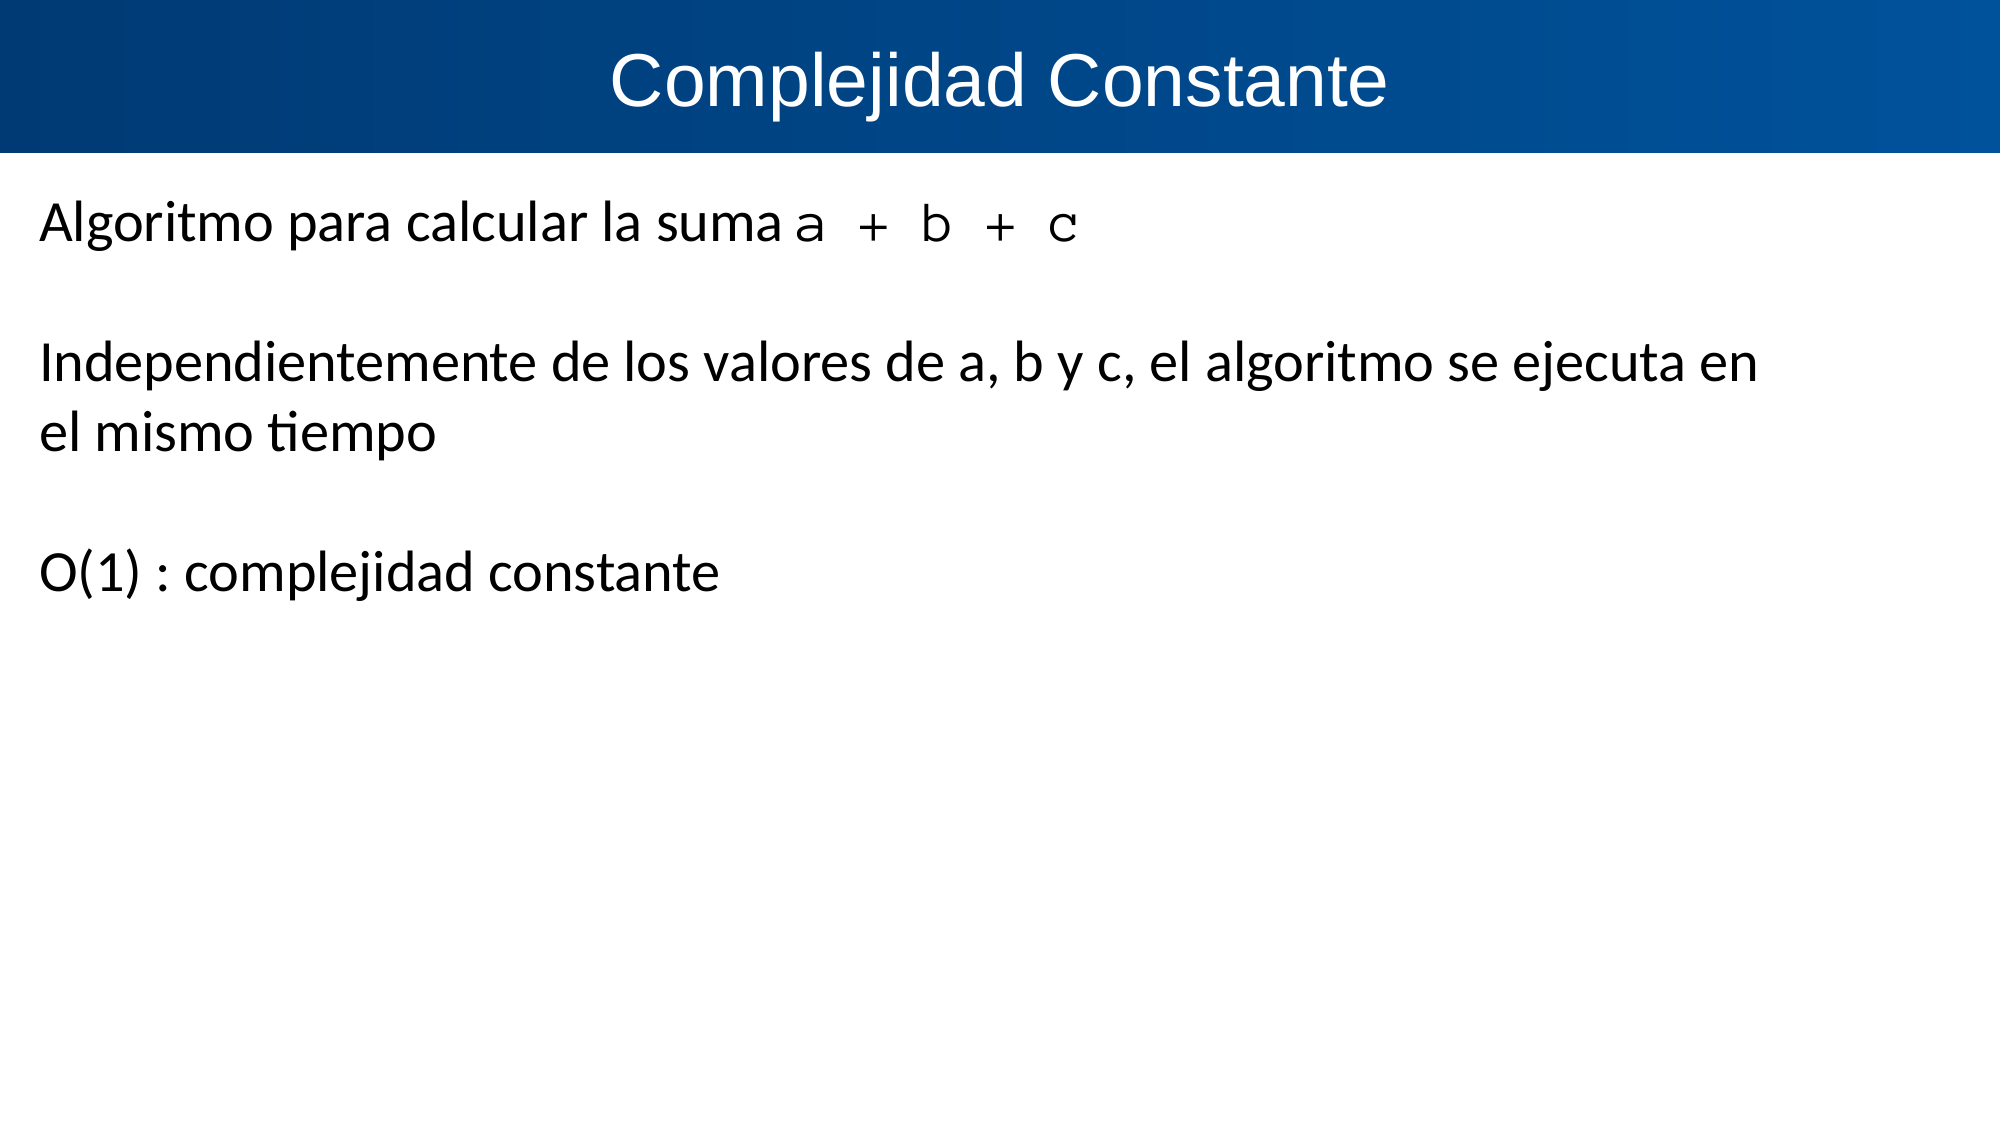

Complejidad Constante
Algoritmo para calcular la suma a + b + c

Independientemente de los valores de a, b y c, el algoritmo se ejecuta en el mismo tiempo

O(1) : complejidad constante